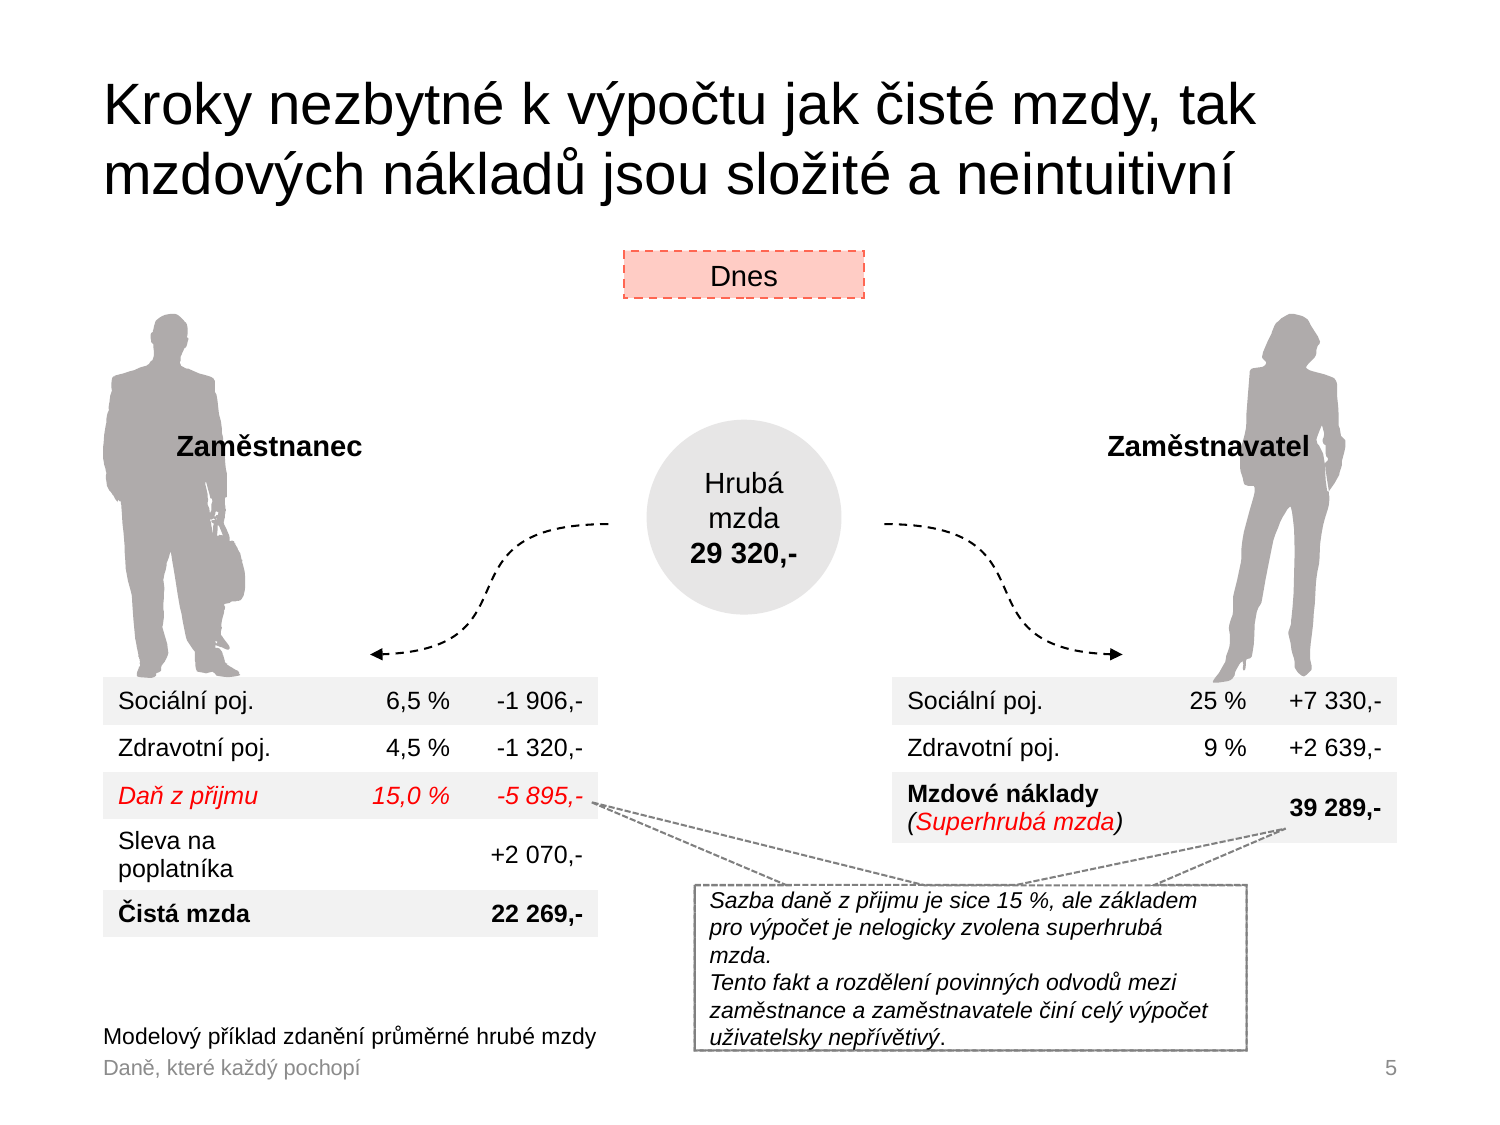

# Kroky nezbytné k výpočtu jak čisté mzdy, tak mzdových nákladů jsou složité a neintuitivní
Dnes

Hrubá mzda
29 320,-
Zaměstnanec
Zaměstnavatel
| Sociální poj. | 6,5 % | -1 906,- |
| --- | --- | --- |
| Zdravotní poj. | 4,5 % | -1 320,- |
| Daň z přijmu | 15,0 % | -5 895,- |
| Sleva na poplatníka |  | +2 070,- |
| Čistá mzda |  | 22 269,- |
| Sociální poj. | 25 % | +7 330,- |
| --- | --- | --- |
| Zdravotní poj. | 9 % | +2 639,- |
| Mzdové náklady (Superhrubá mzda) |  | 39 289,- |

Sazba daně z přijmu je sice 15 %, ale základem pro výpočet je nelogicky zvolena superhrubá mzda.
Tento fakt a rozdělení povinných odvodů mezi zaměstnance a zaměstnavatele činí celý výpočet uživatelsky nepřívětivý.

Modelový příklad zdanění průměrné hrubé mzdy
Daně, které každý pochopí
5